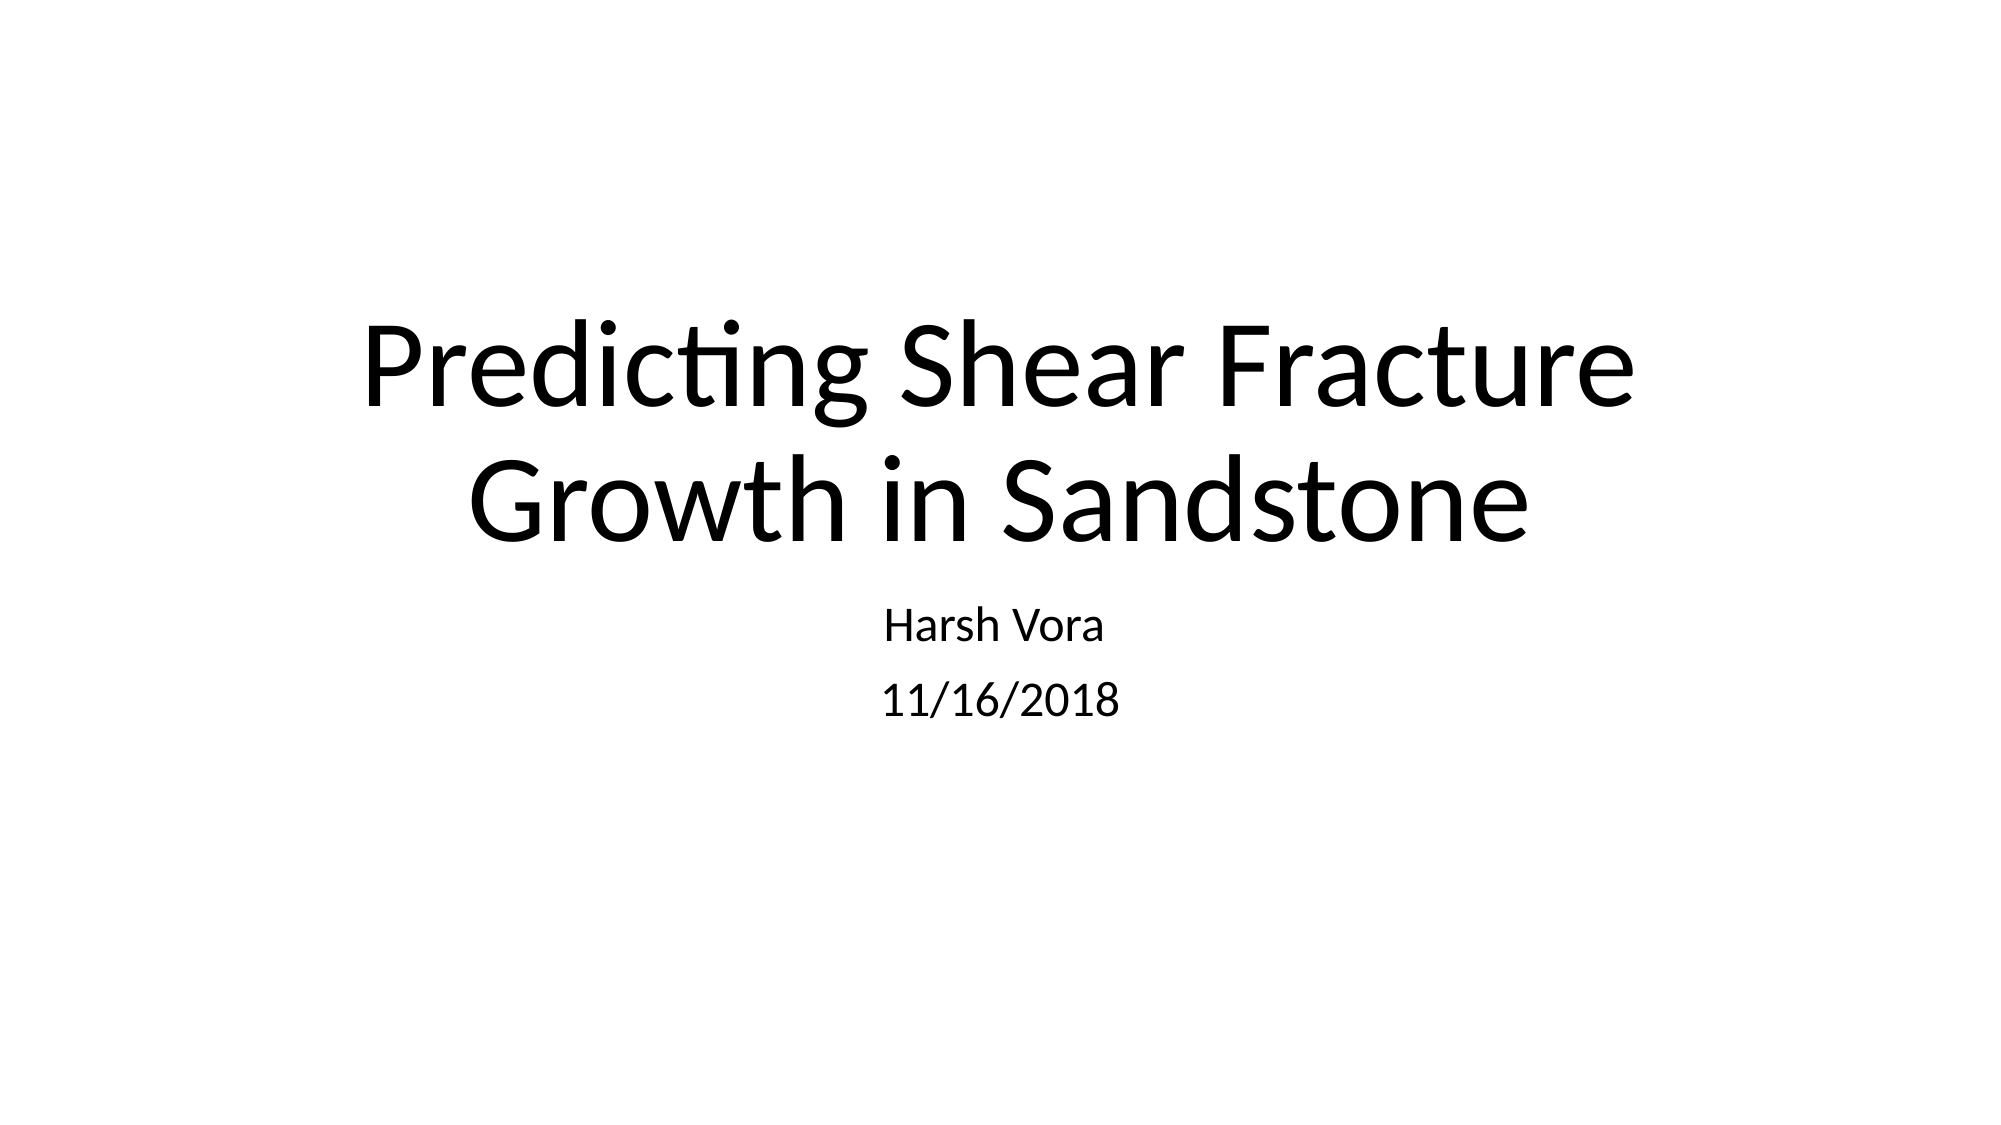

# Predicting Shear Fracture Growth in Sandstone
Harsh Vora
11/16/2018